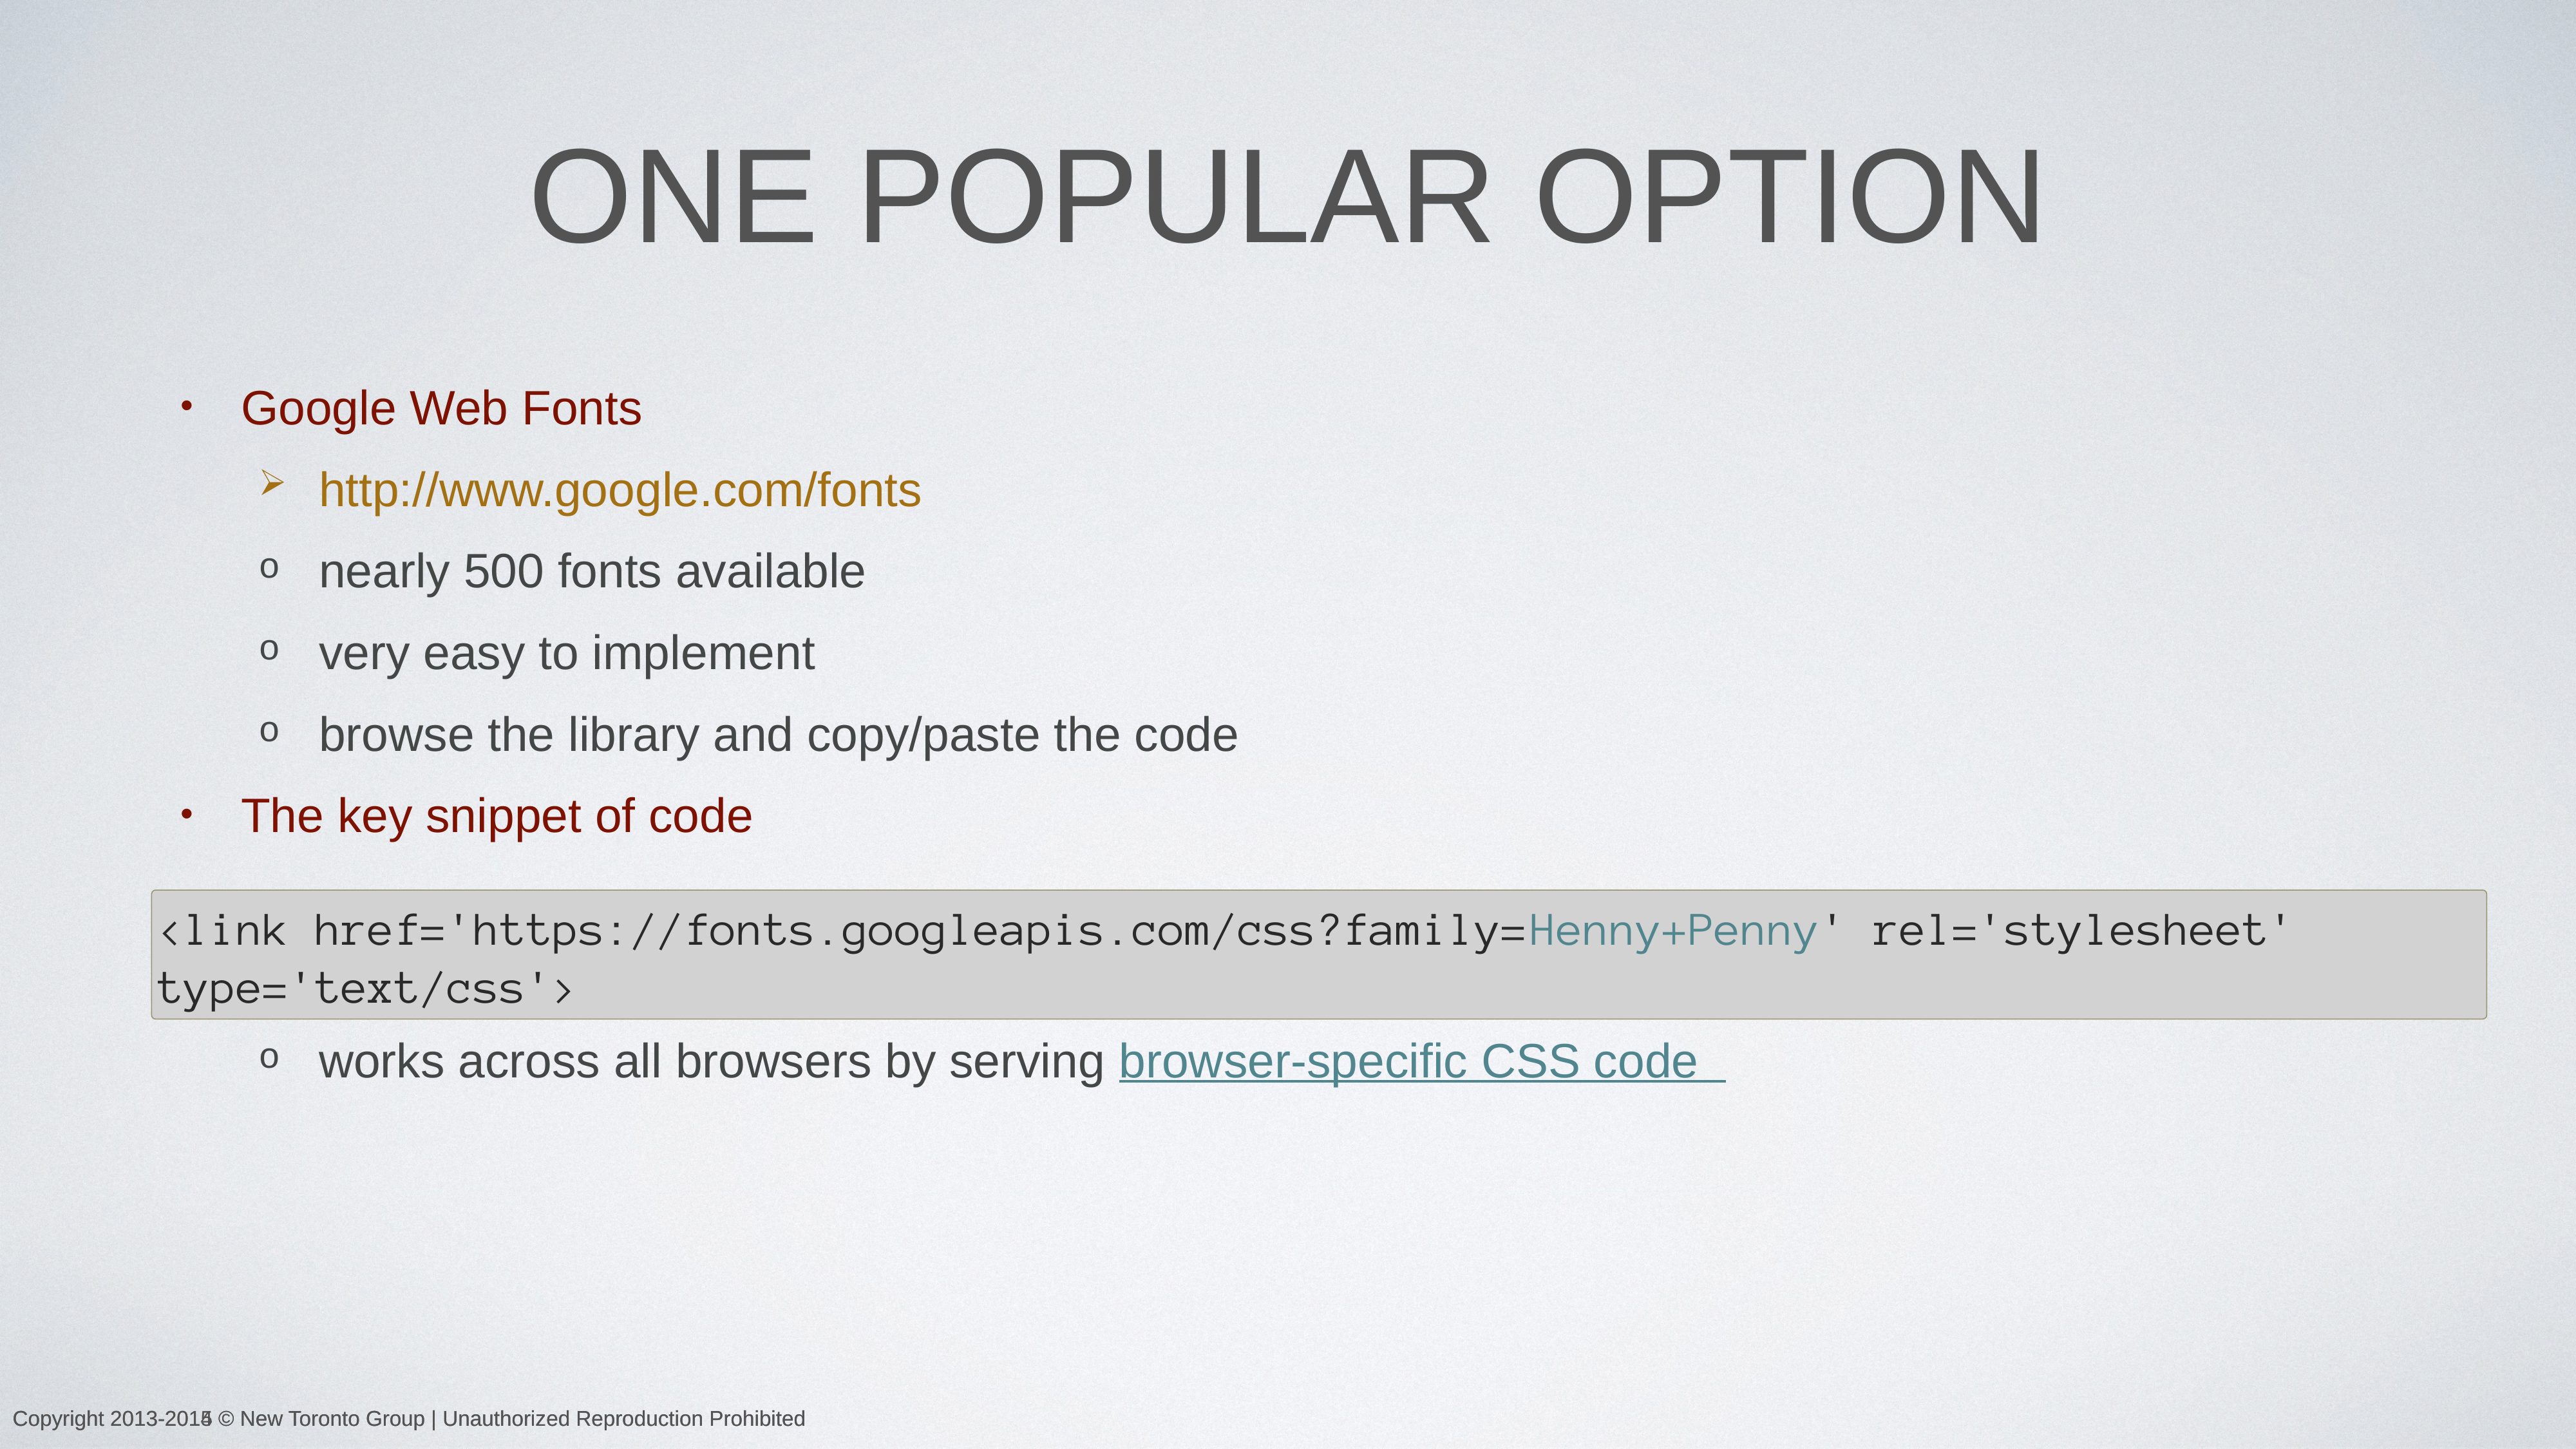

# One Popular Option
Google Web Fonts
http://www.google.com/fonts
nearly 500 fonts available
very easy to implement
browse the library and copy/paste the code
The key snippet of code

works across all browsers by serving browser-specific CSS code

<link href='https://fonts.googleapis.com/css?family=Henny+Penny' rel='stylesheet' type='text/css'>